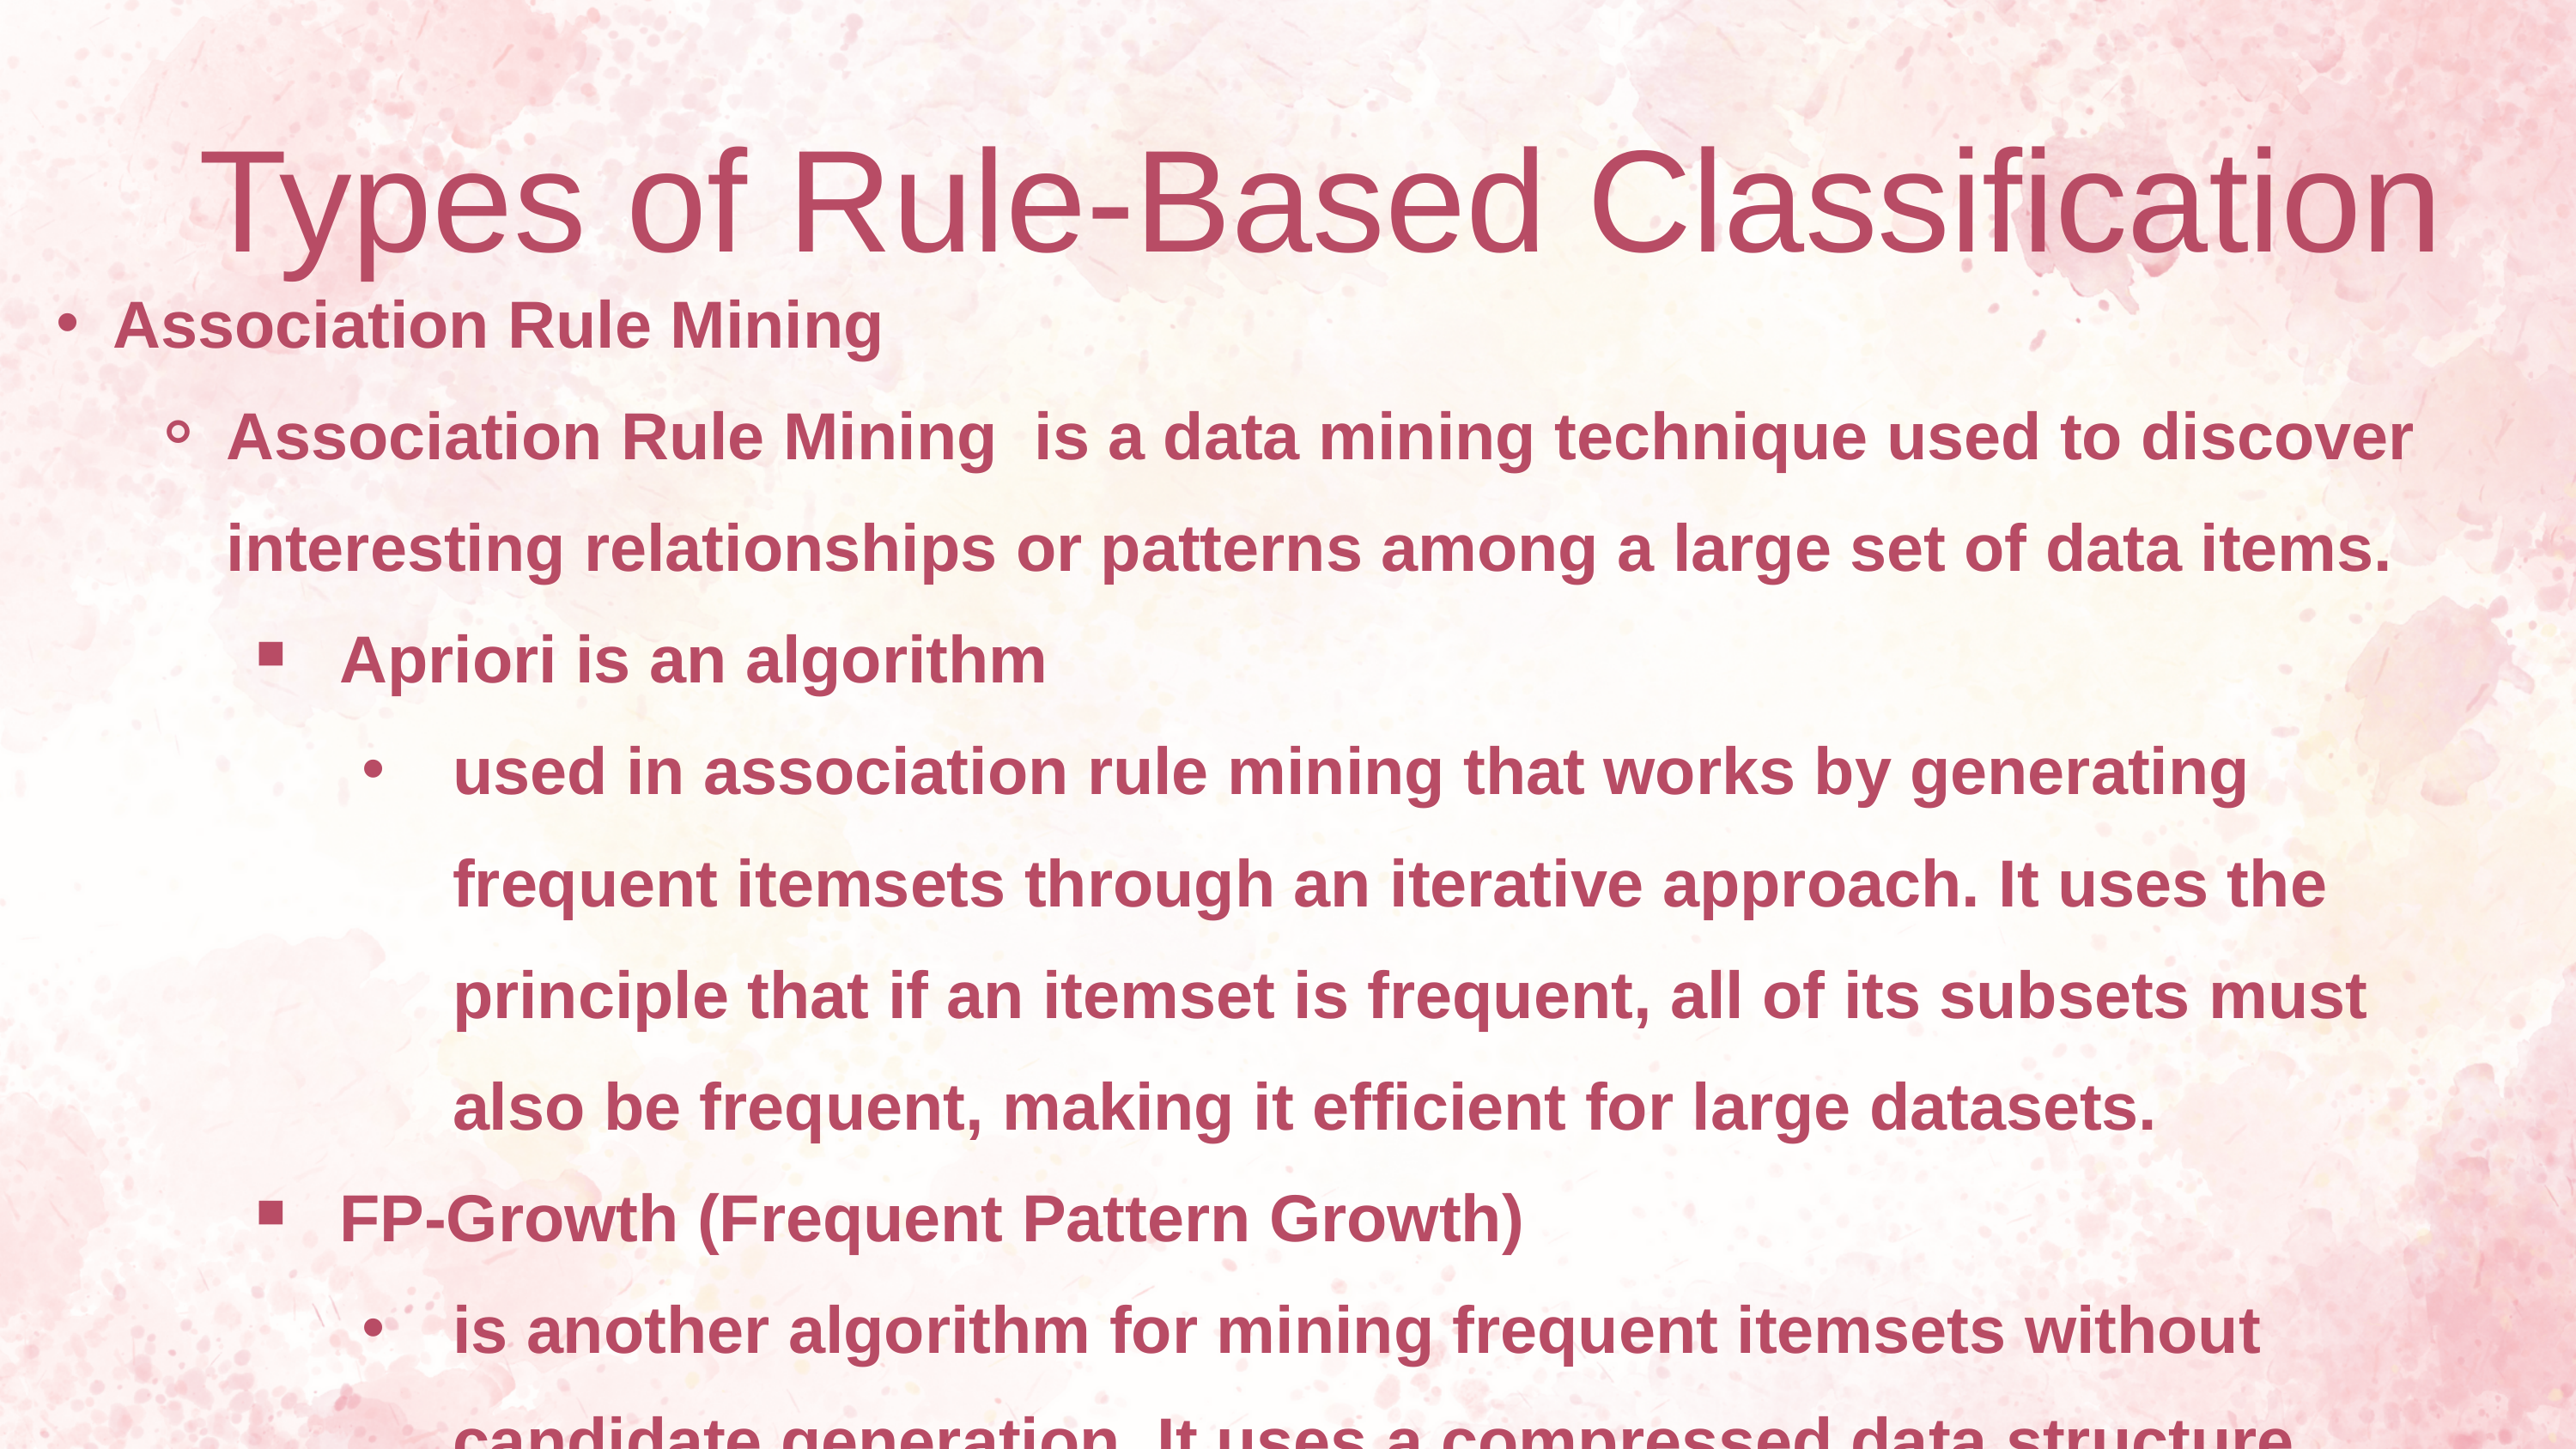

Types of Rule-Based Classification
Association Rule Mining
Association Rule Mining  is a data mining technique used to discover interesting relationships or patterns among a large set of data items.
Apriori is an algorithm
used in association rule mining that works by generating frequent itemsets through an iterative approach. It uses the principle that if an itemset is frequent, all of its subsets must also be frequent, making it efficient for large datasets.
FP-Growth (Frequent Pattern Growth)
is another algorithm for mining frequent itemsets without candidate generation. It uses a compressed data structure called an FP-tree, which allows faster and more memory-efficient mining compared to Apriori.